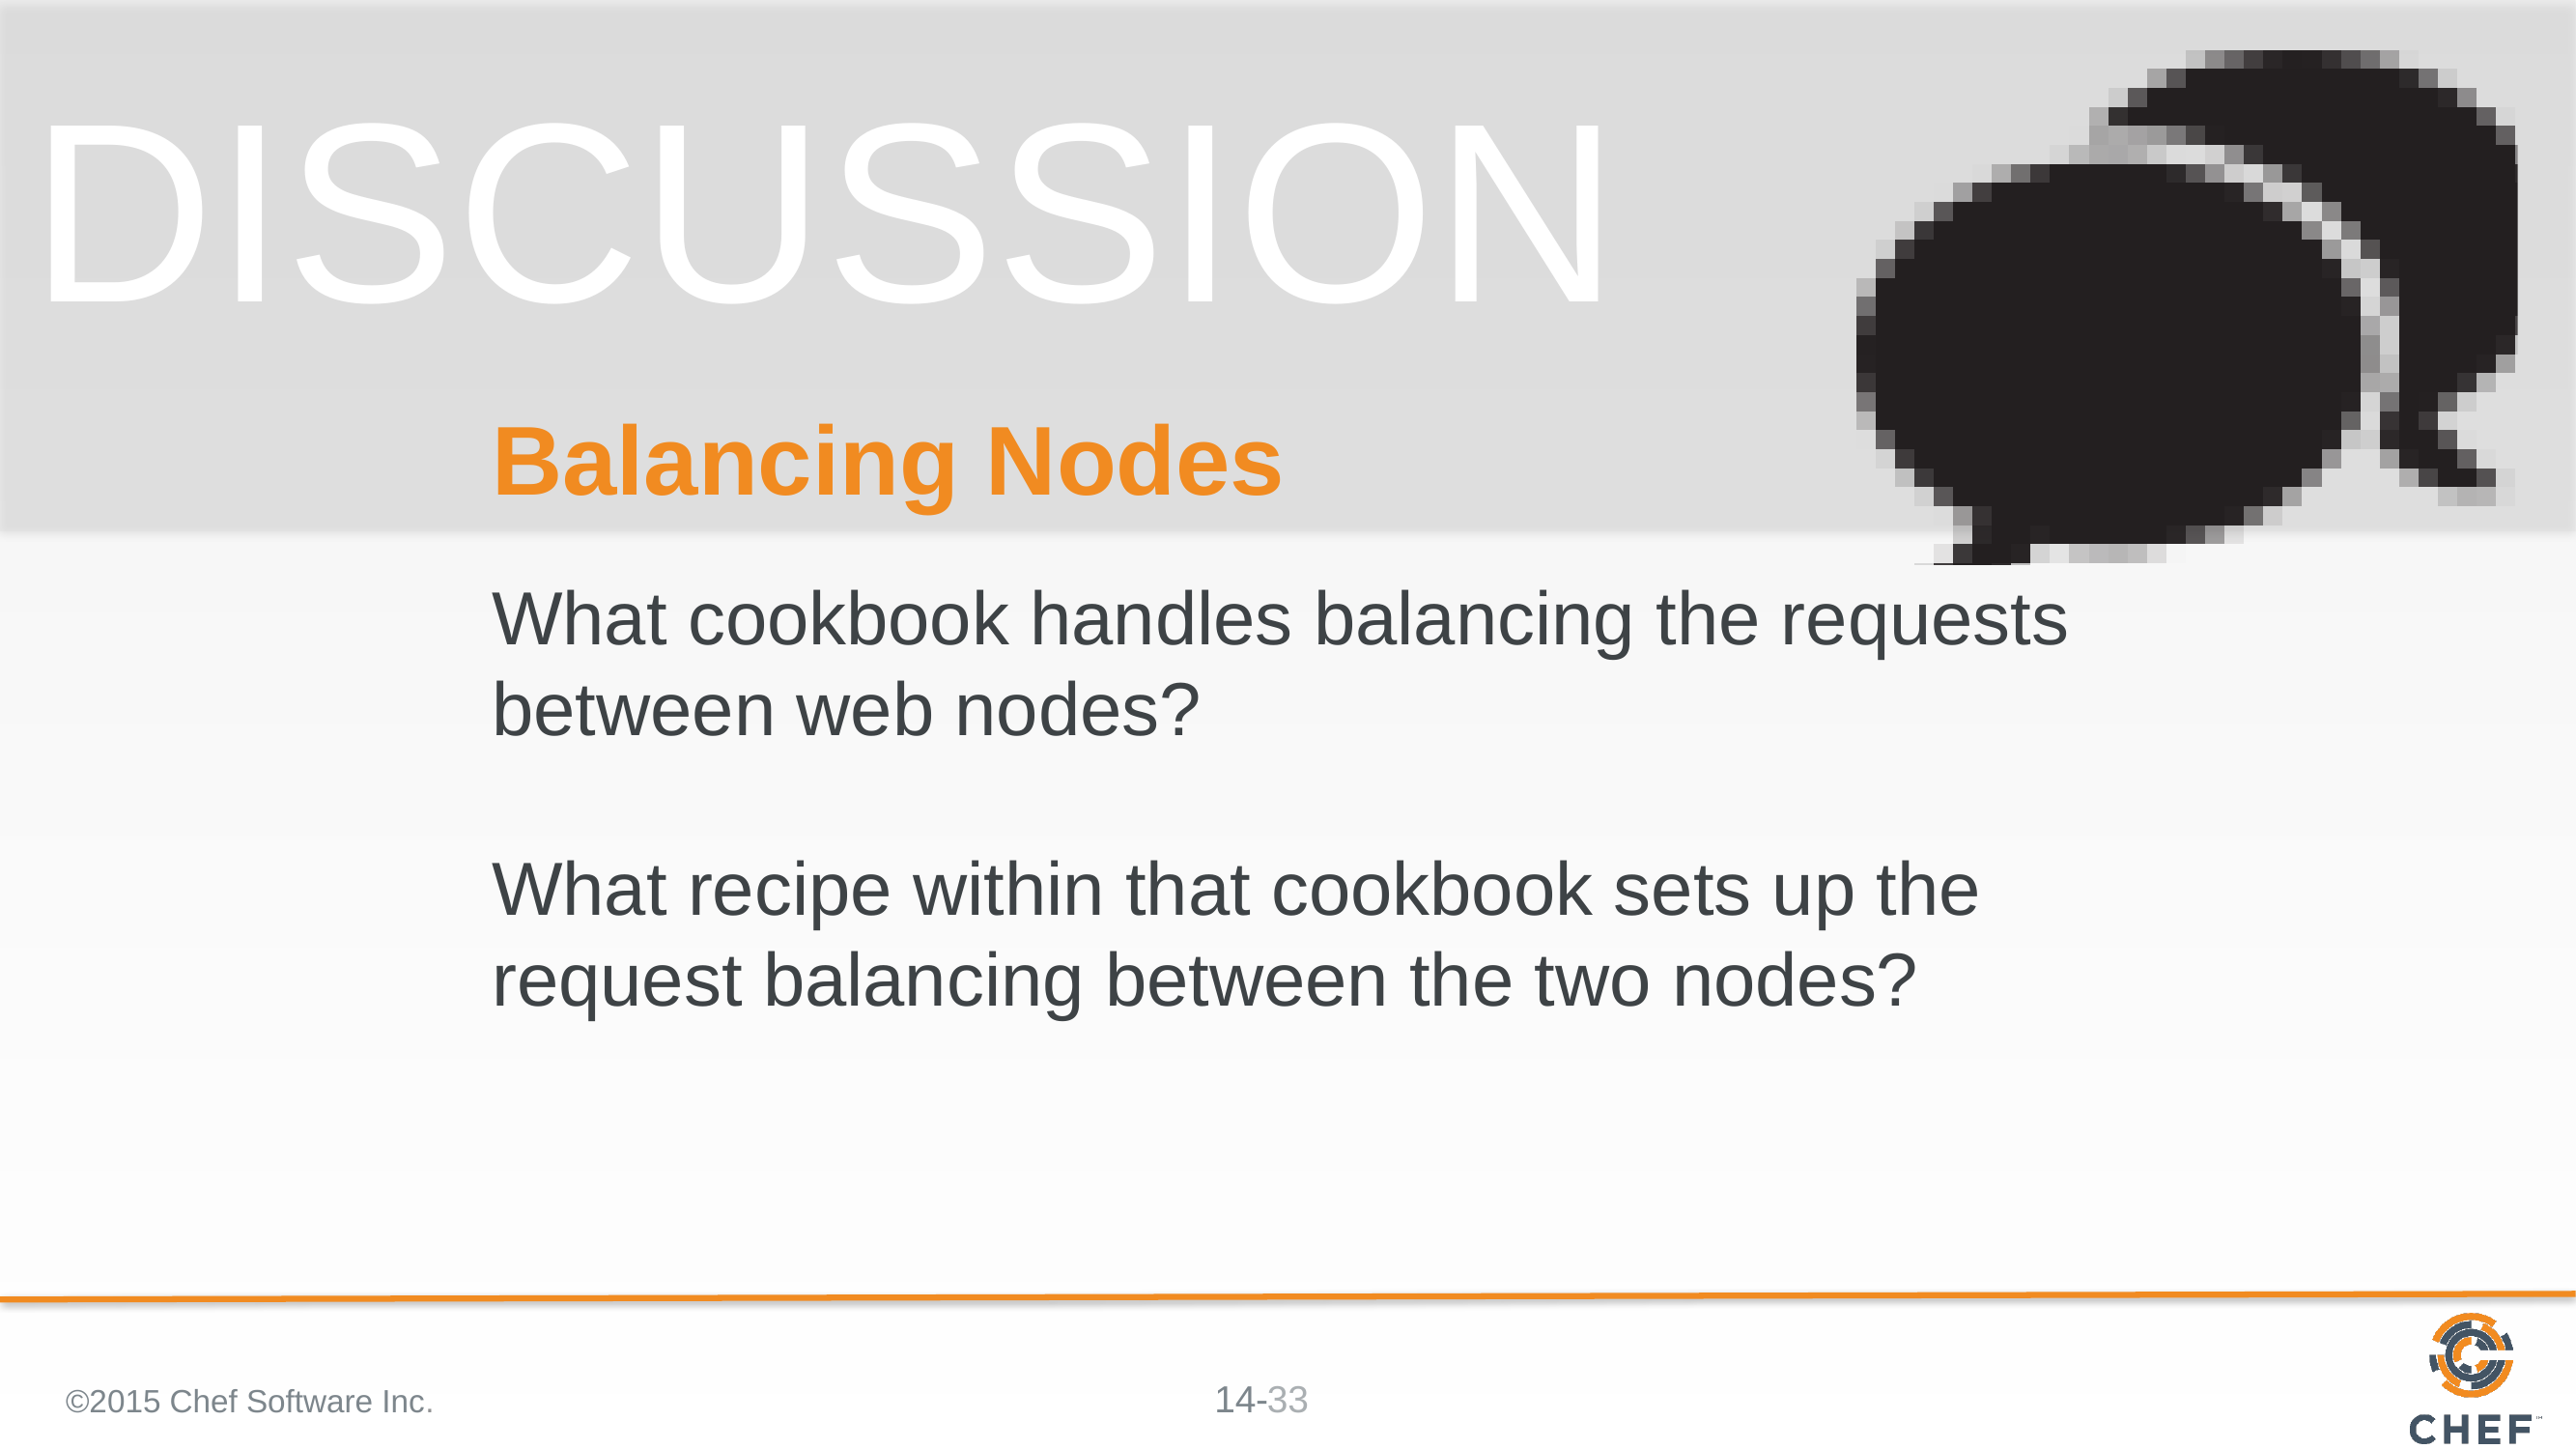

# Balancing Nodes
What cookbook handles balancing the requests between web nodes?

What recipe within that cookbook sets up the request balancing between the two nodes?

©2015 Chef Software Inc.
33